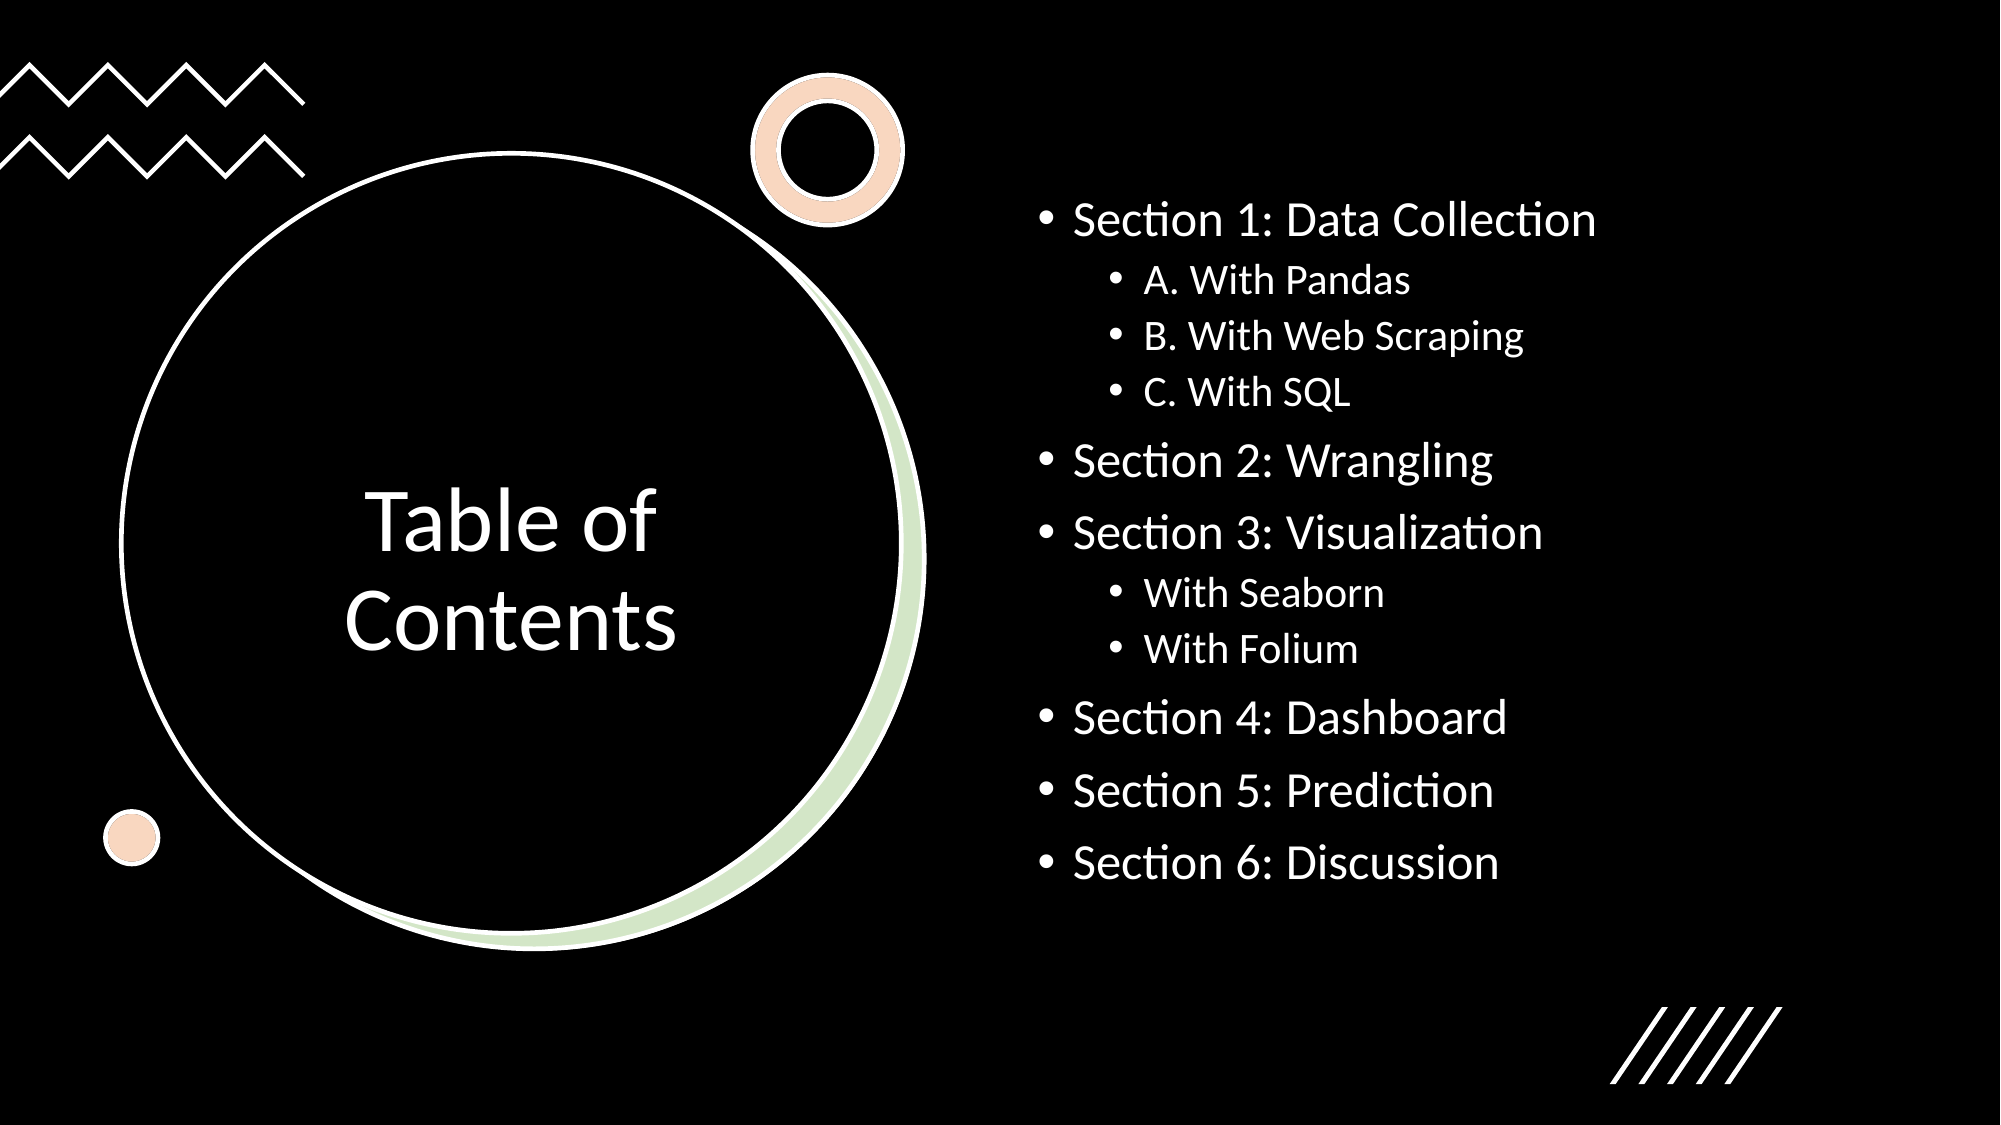

Section 1: Data Collection
A. With Pandas
B. With Web Scraping
C. With SQL
Section 2: Wrangling
Section 3: Visualization
With Seaborn
With Folium
Section 4: Dashboard
Section 5: Prediction
Section 6: Discussion
# Table of Contents